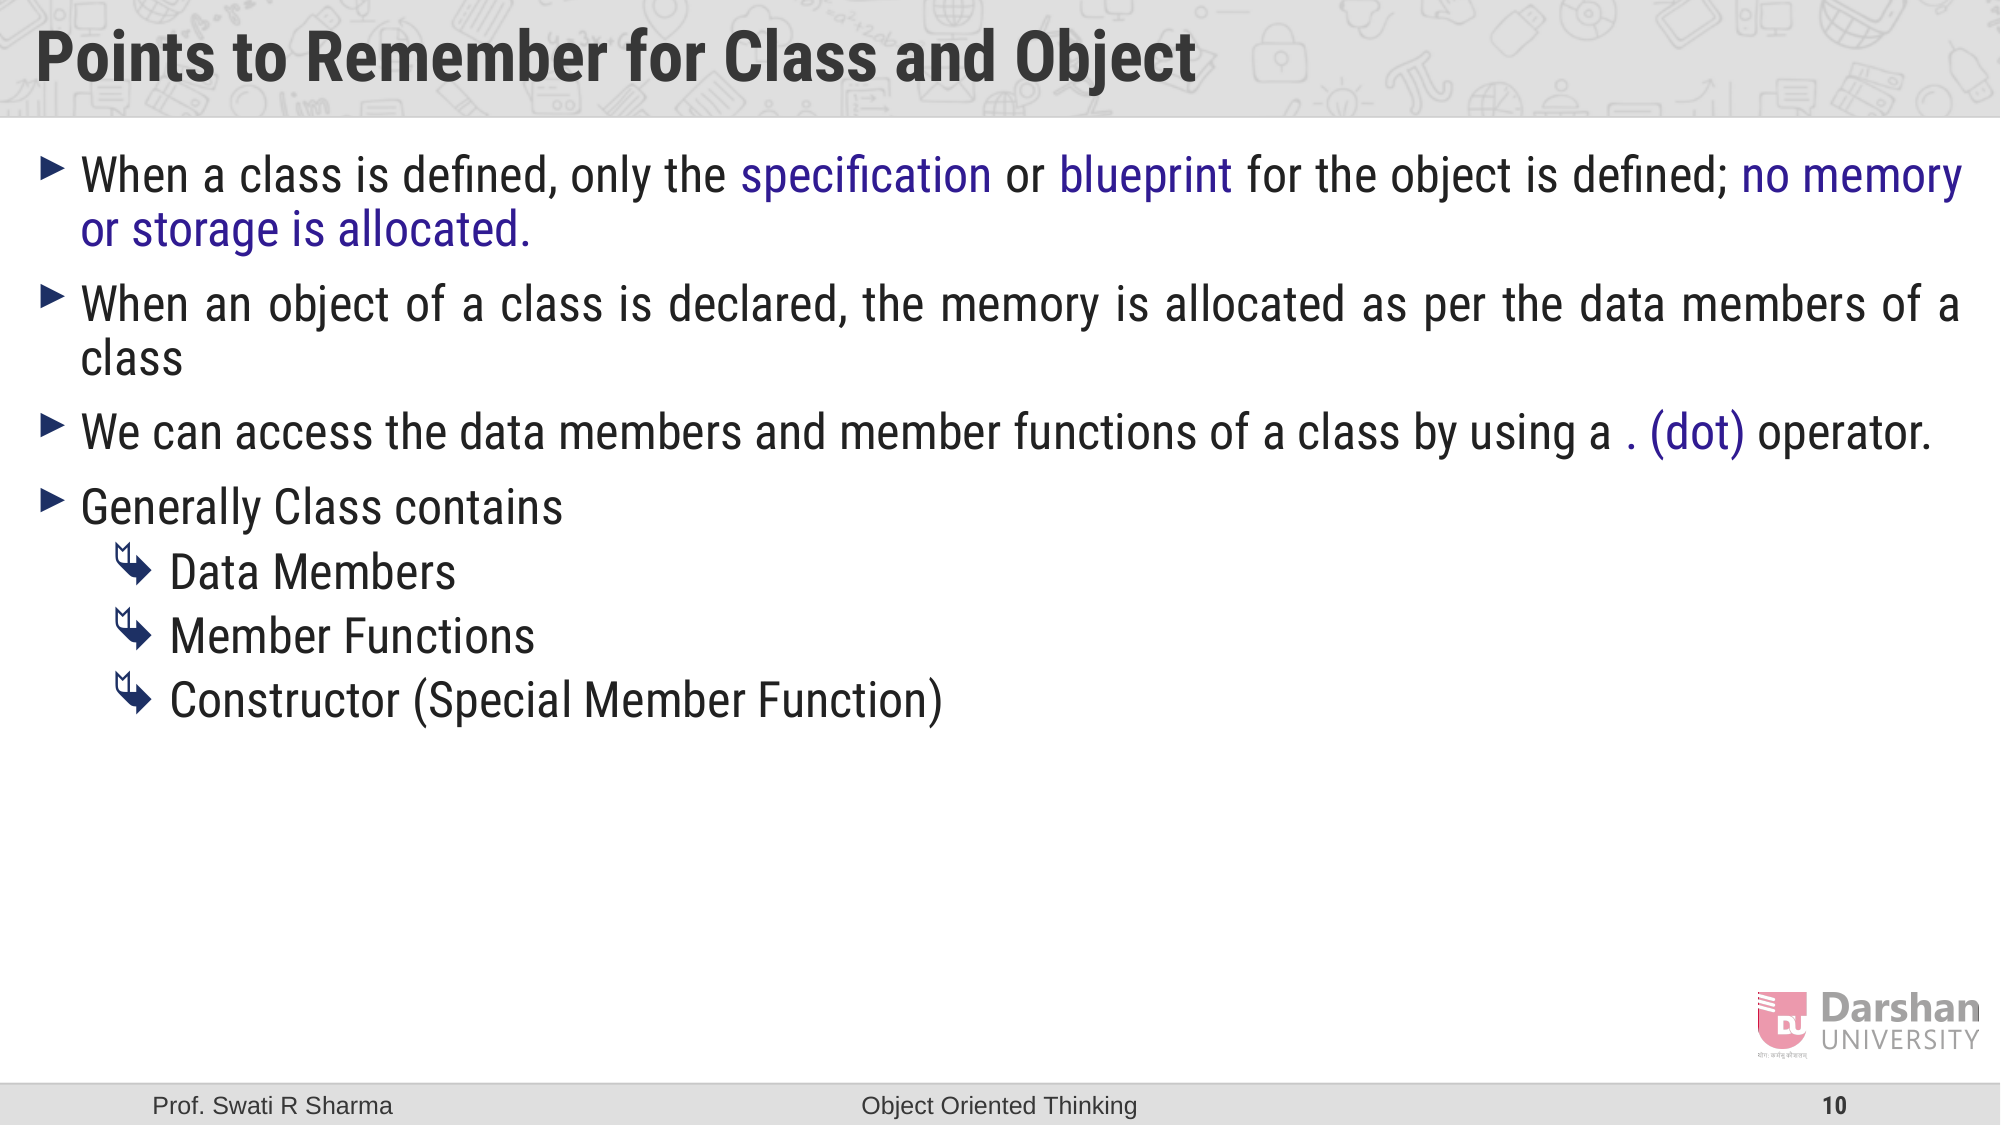

# Points to Remember for Class and Object
When a class is defined, only the specification or blueprint for the object is defined; no memory or storage is allocated.
When an object of a class is declared, the memory is allocated as per the data members of a class
We can access the data members and member functions of a class by using a . (dot) operator.
Generally Class contains
Data Members
Member Functions
Constructor (Special Member Function)